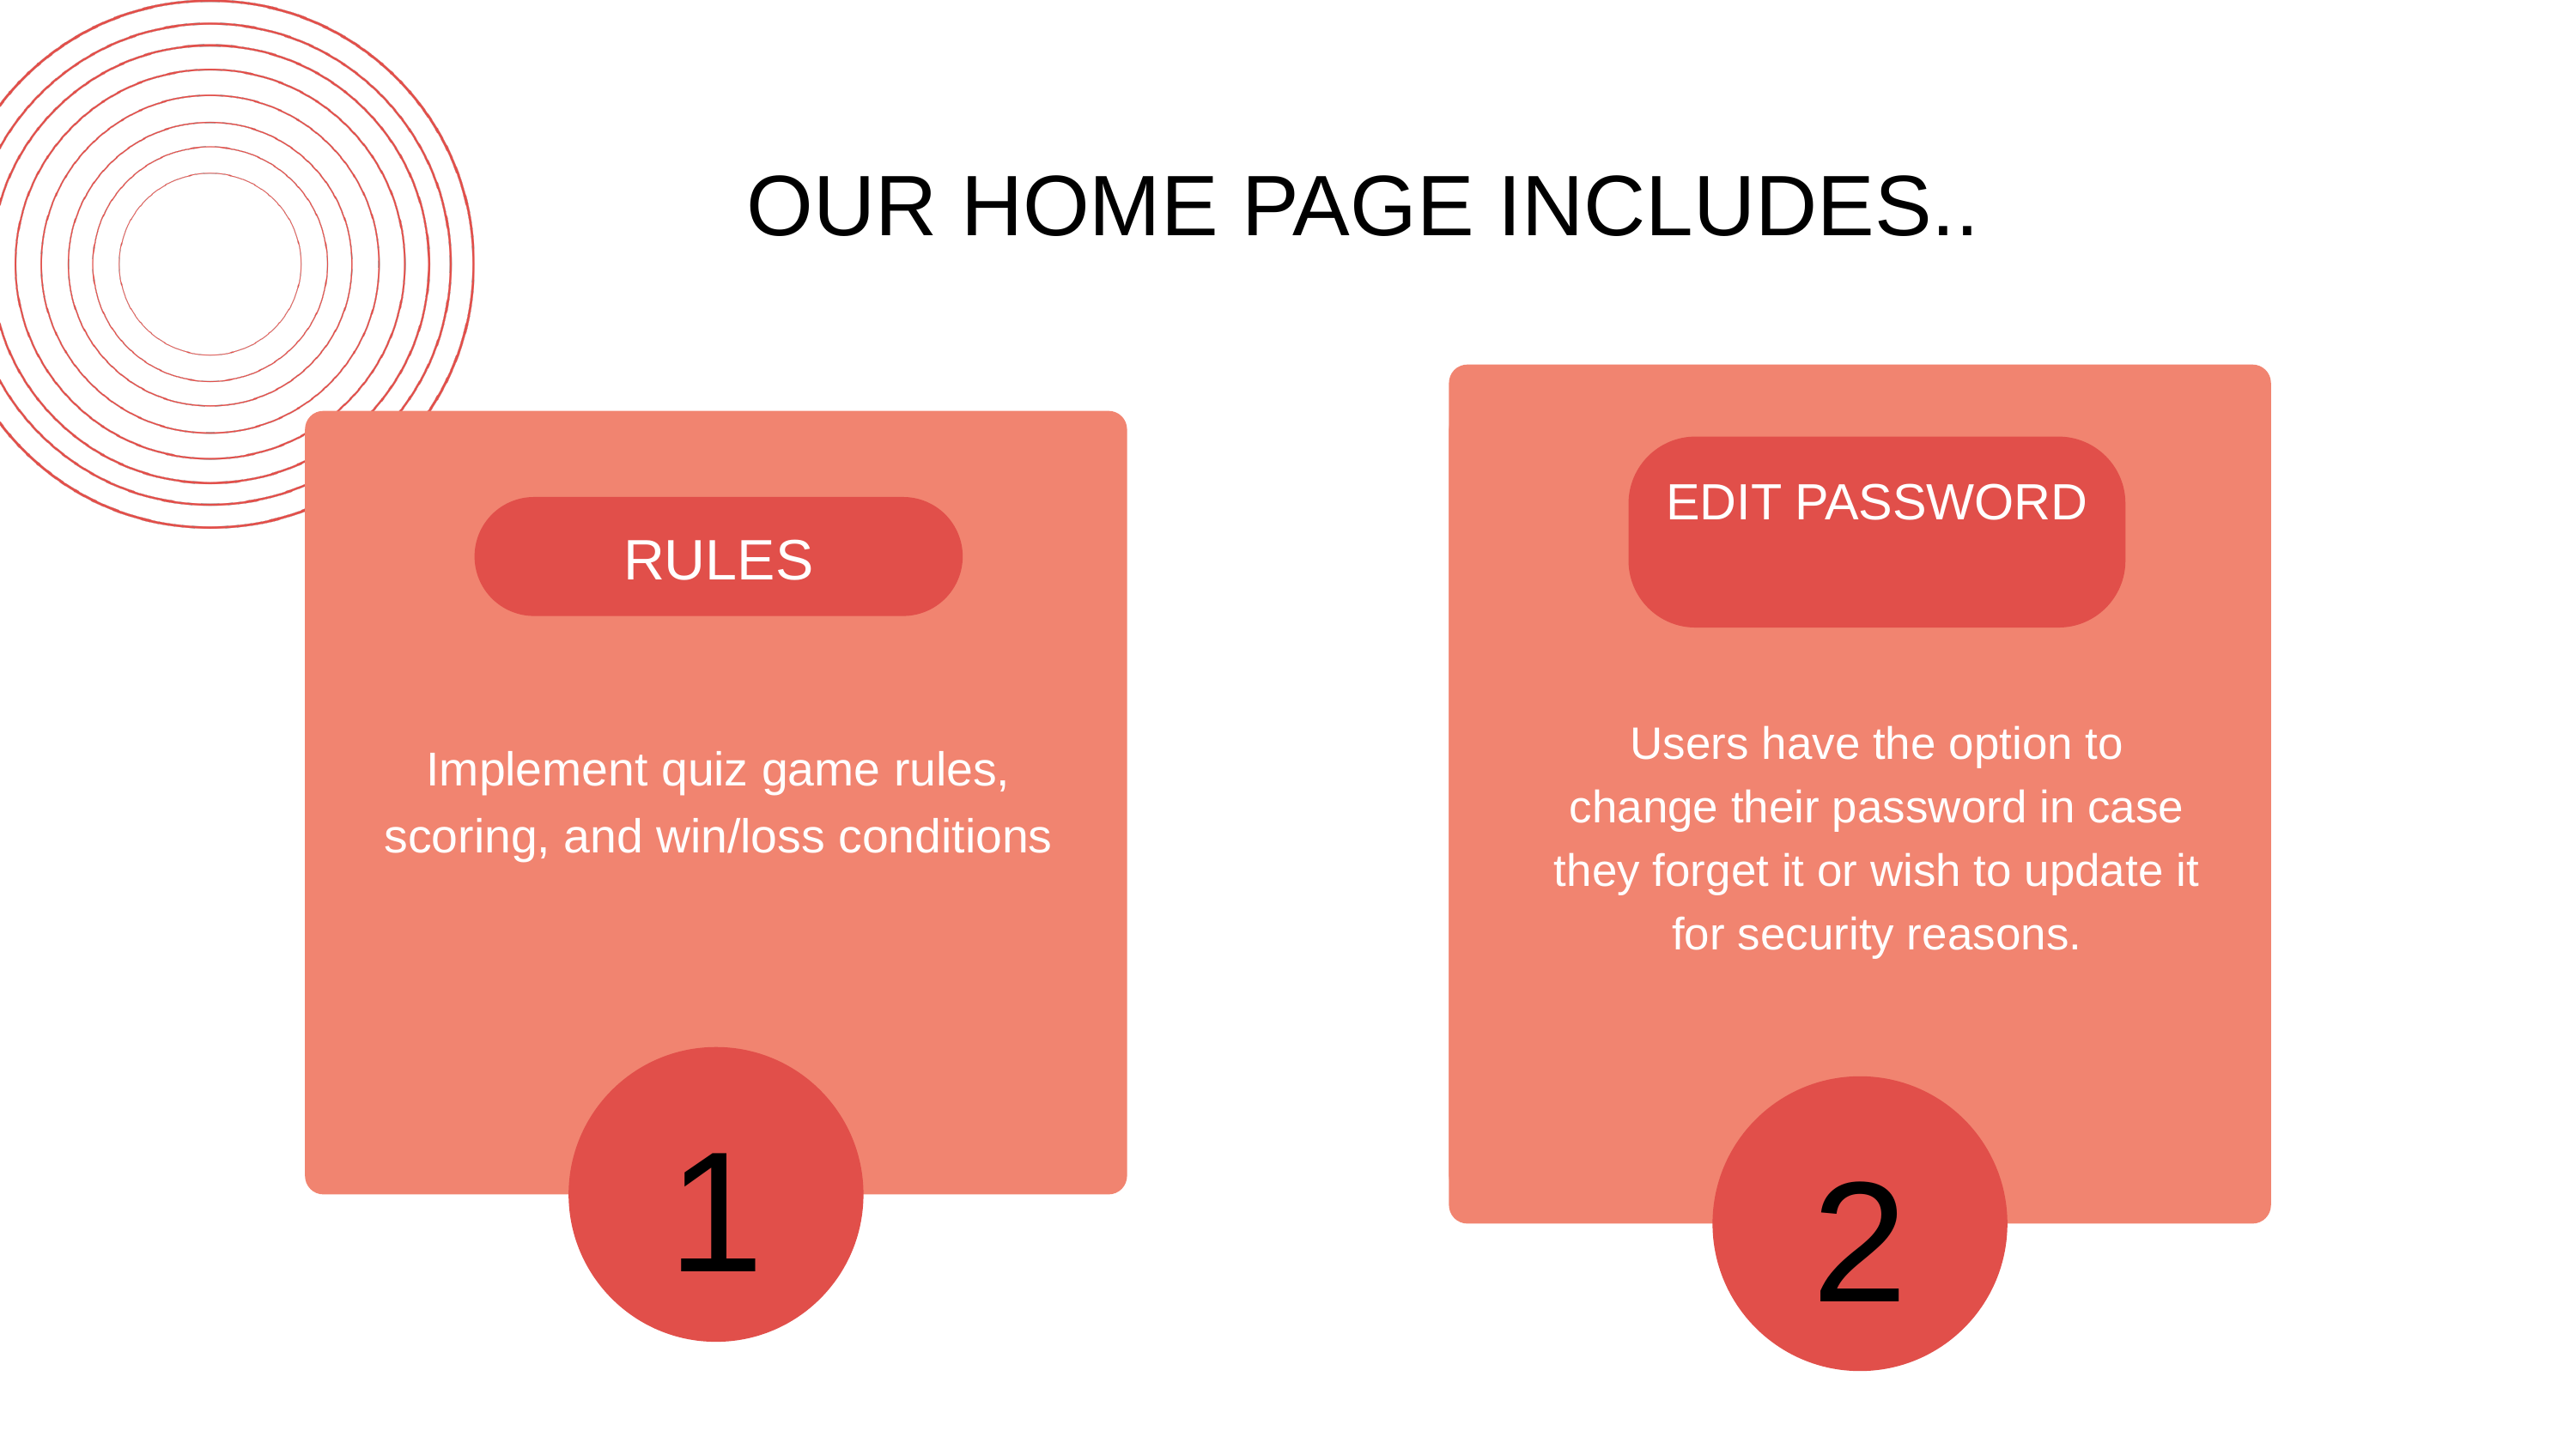

OUR HOME PAGE INCLUDES..

EDIT PASSWORD

PLAY GAMES
RULES

Our app features diverse quiz categories, including IQ and word challenges, with the ability to add more over time.

Users have the option to change their password in case they forget it or wish to update it for security reasons.
Implement quiz game rules, scoring, and win/loss conditions

1
2

2